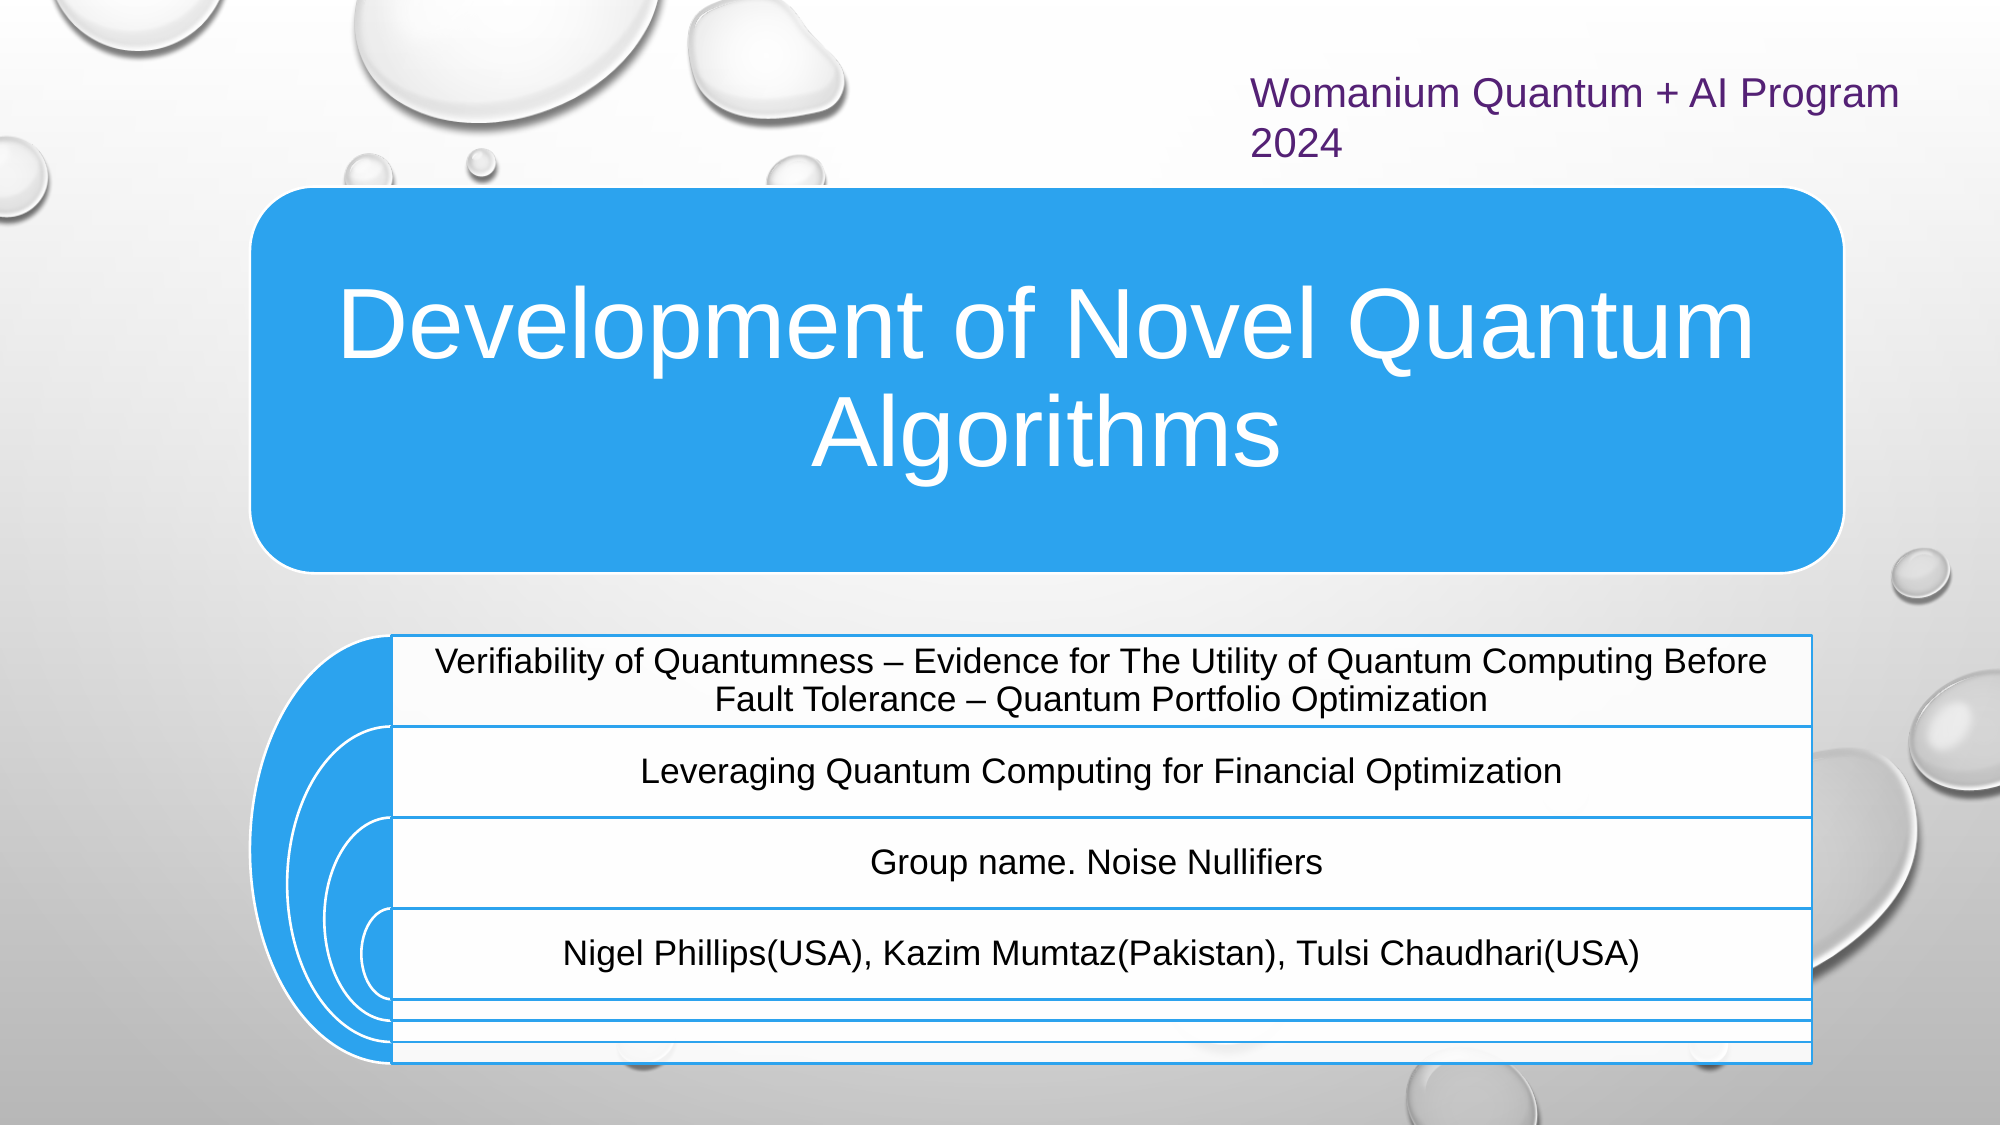

Womanium Quantum + AI Program 2024

Development of Novel Quantum Algorithms

Verifiability of Quantumness – Evidence for The Utility of Quantum Computing Before Fault Tolerance – Quantum Portfolio Optimization

Leveraging Quantum Computing for Financial Optimization

Group name. Noise Nullifiers

Nigel Phillips(USA), Kazim Mumtaz(Pakistan), Tulsi Chaudhari(USA)